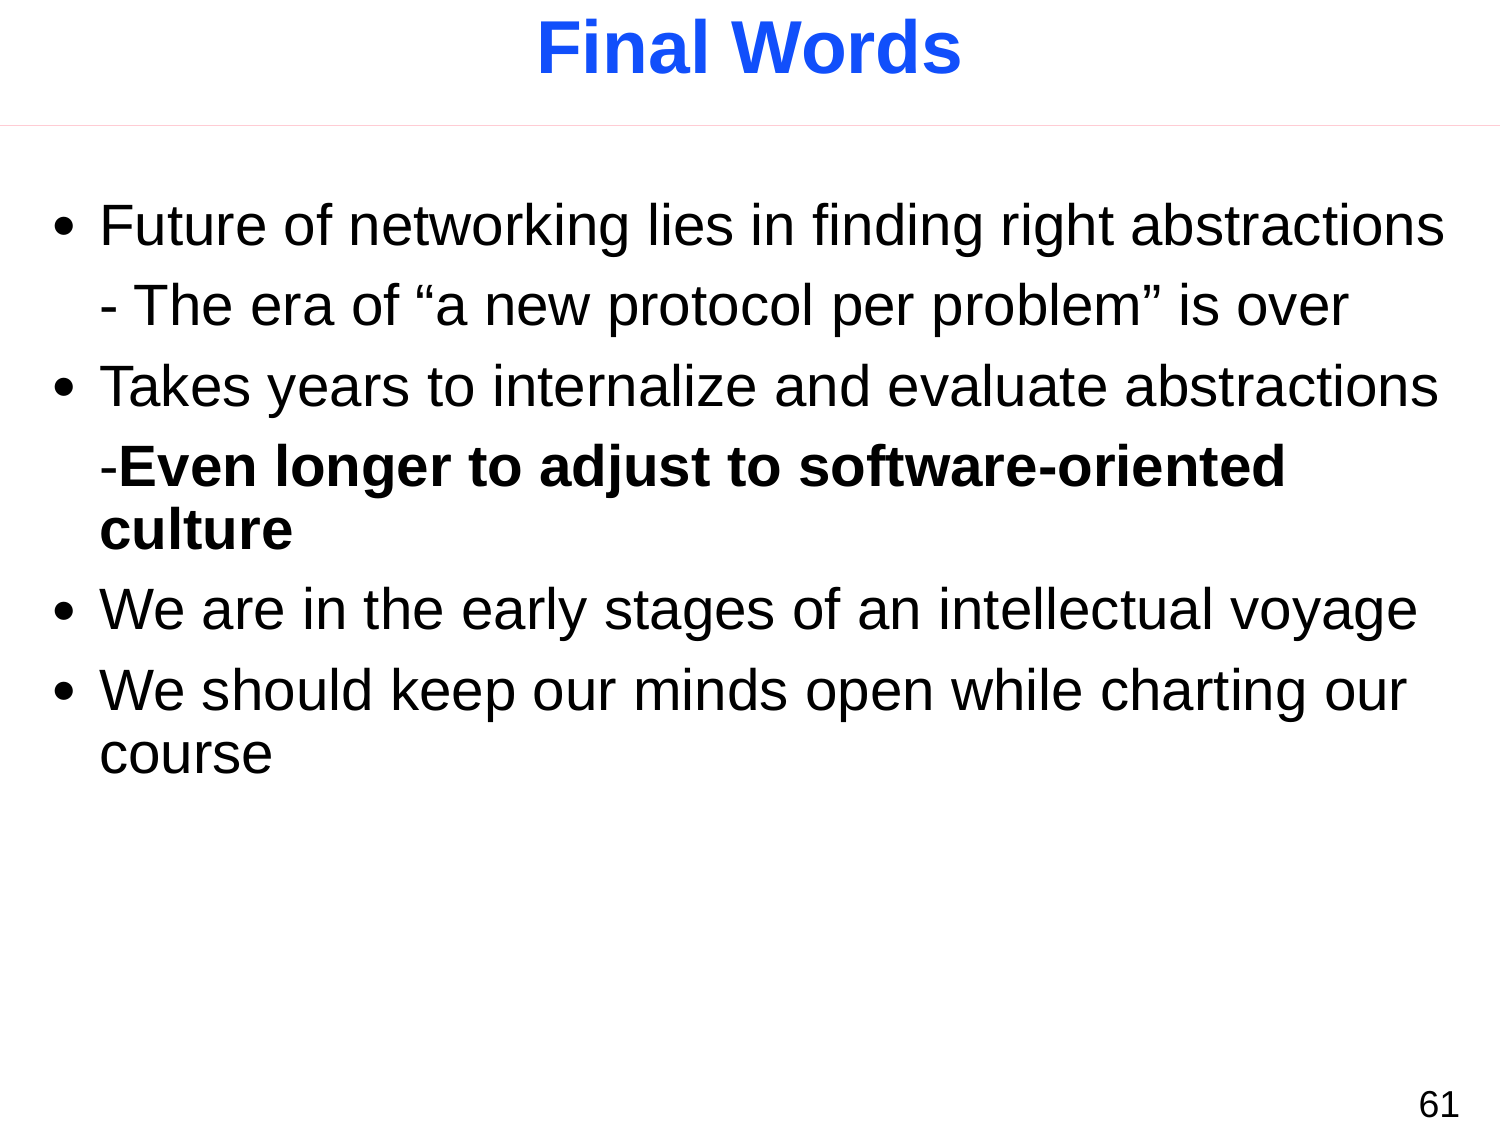

# Final Words
Future of networking lies in finding right abstractions
	- The era of “a new protocol per problem” is over
Takes years to internalize and evaluate abstractions
	-Even longer to adjust to software-oriented culture
We are in the early stages of an intellectual voyage
We should keep our minds open while charting our course